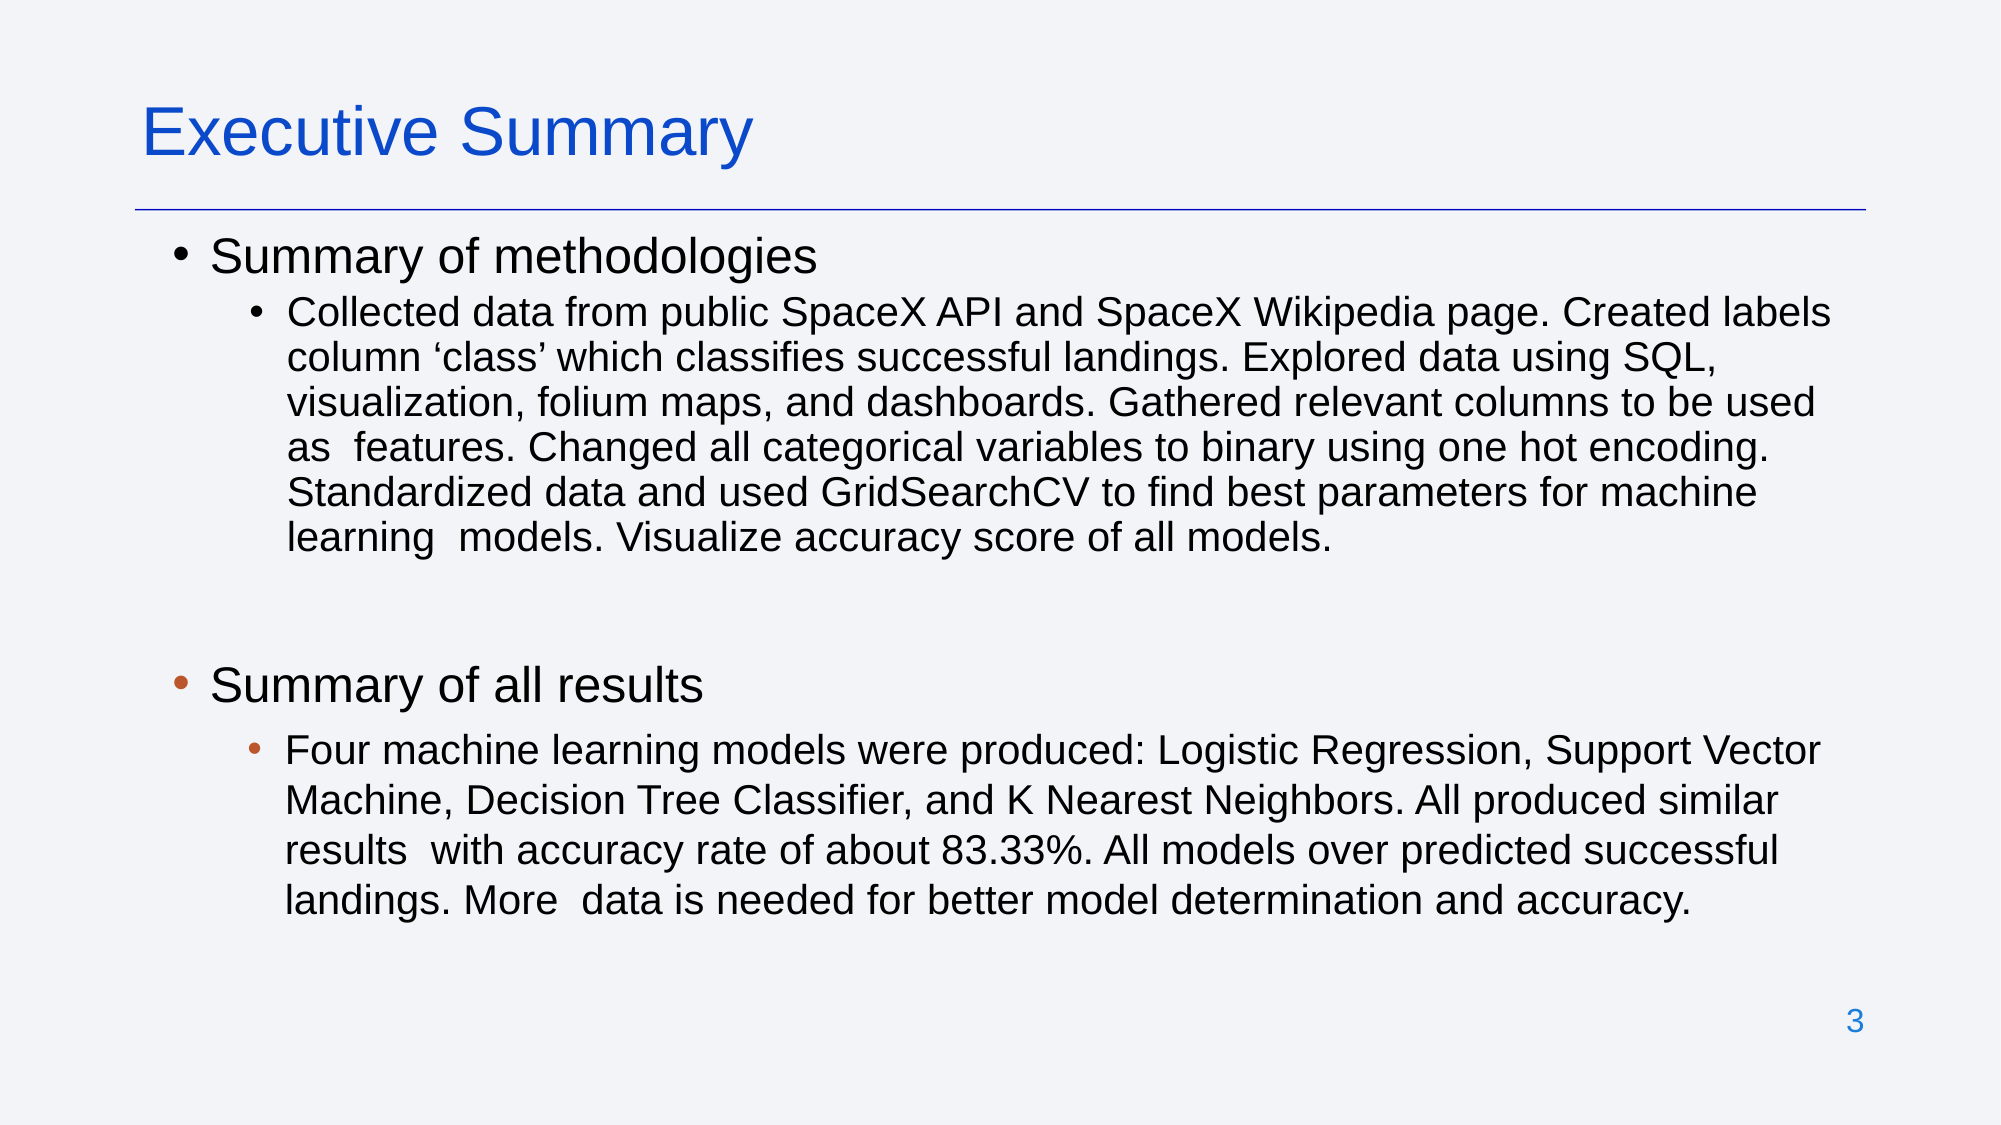

Executive Summary
Summary of methodologies
Collected data from public SpaceX API and SpaceX Wikipedia page. Created labels  column ‘class’ which classifies successful landings. Explored data using SQL,  visualization, folium maps, and dashboards. Gathered relevant columns to be used as  features. Changed all categorical variables to binary using one hot encoding.  Standardized data and used GridSearchCV to find best parameters for machine learning  models. Visualize accuracy score of all models.

Summary of all results
Four machine learning models were produced: Logistic Regression, Support Vector  Machine, Decision Tree Classifier, and K Nearest Neighbors. All produced similar results  with accuracy rate of about 83.33%. All models over predicted successful landings. More  data is needed for better model determination and accuracy.
3